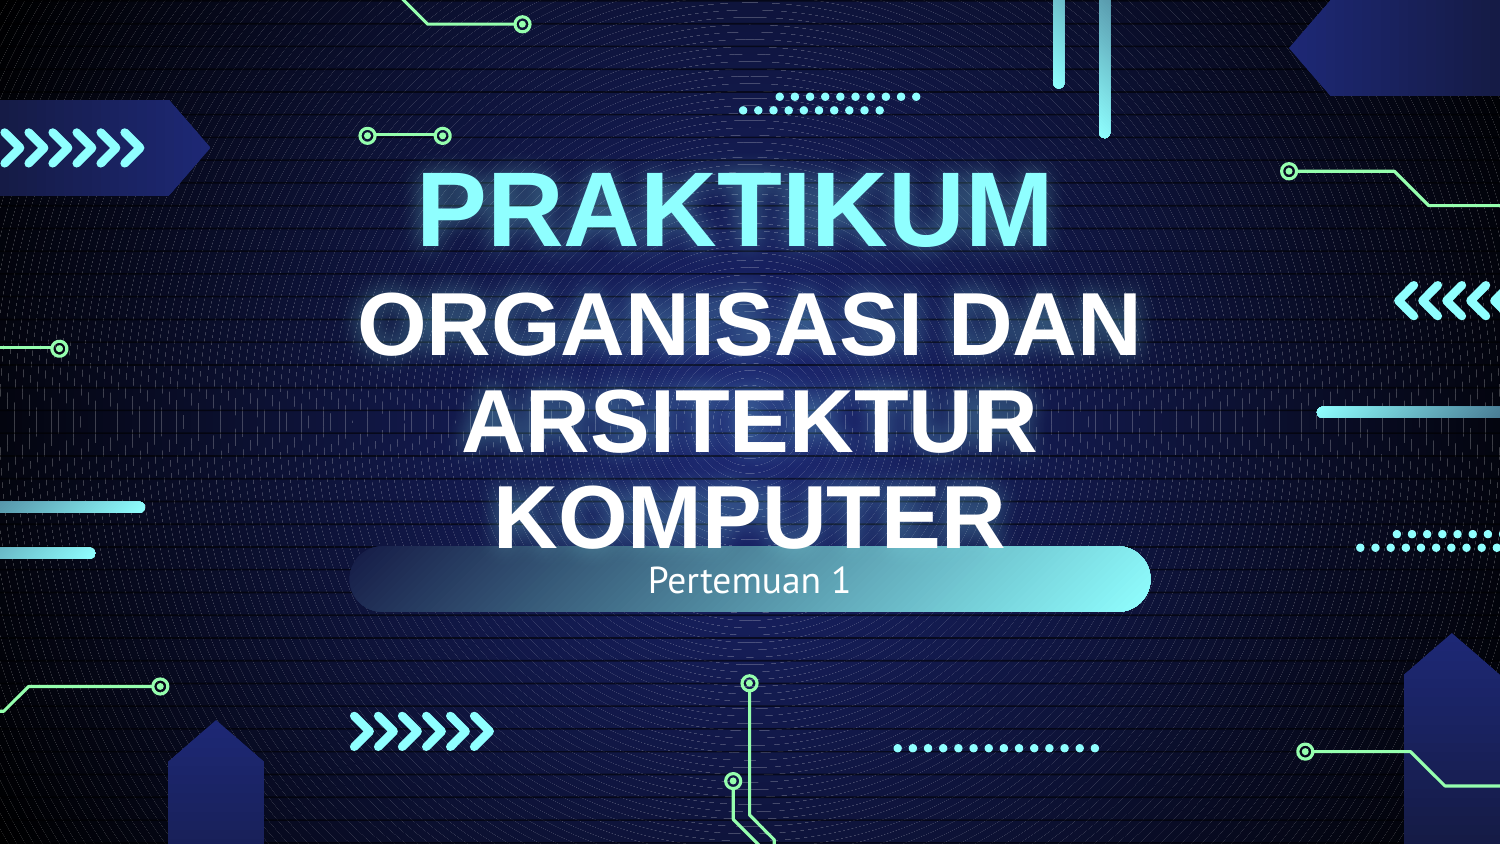

# PRAKTIKUM  ORGANISASI DAN ARSITEKTUR KOMPUTER

Pertemuan 1